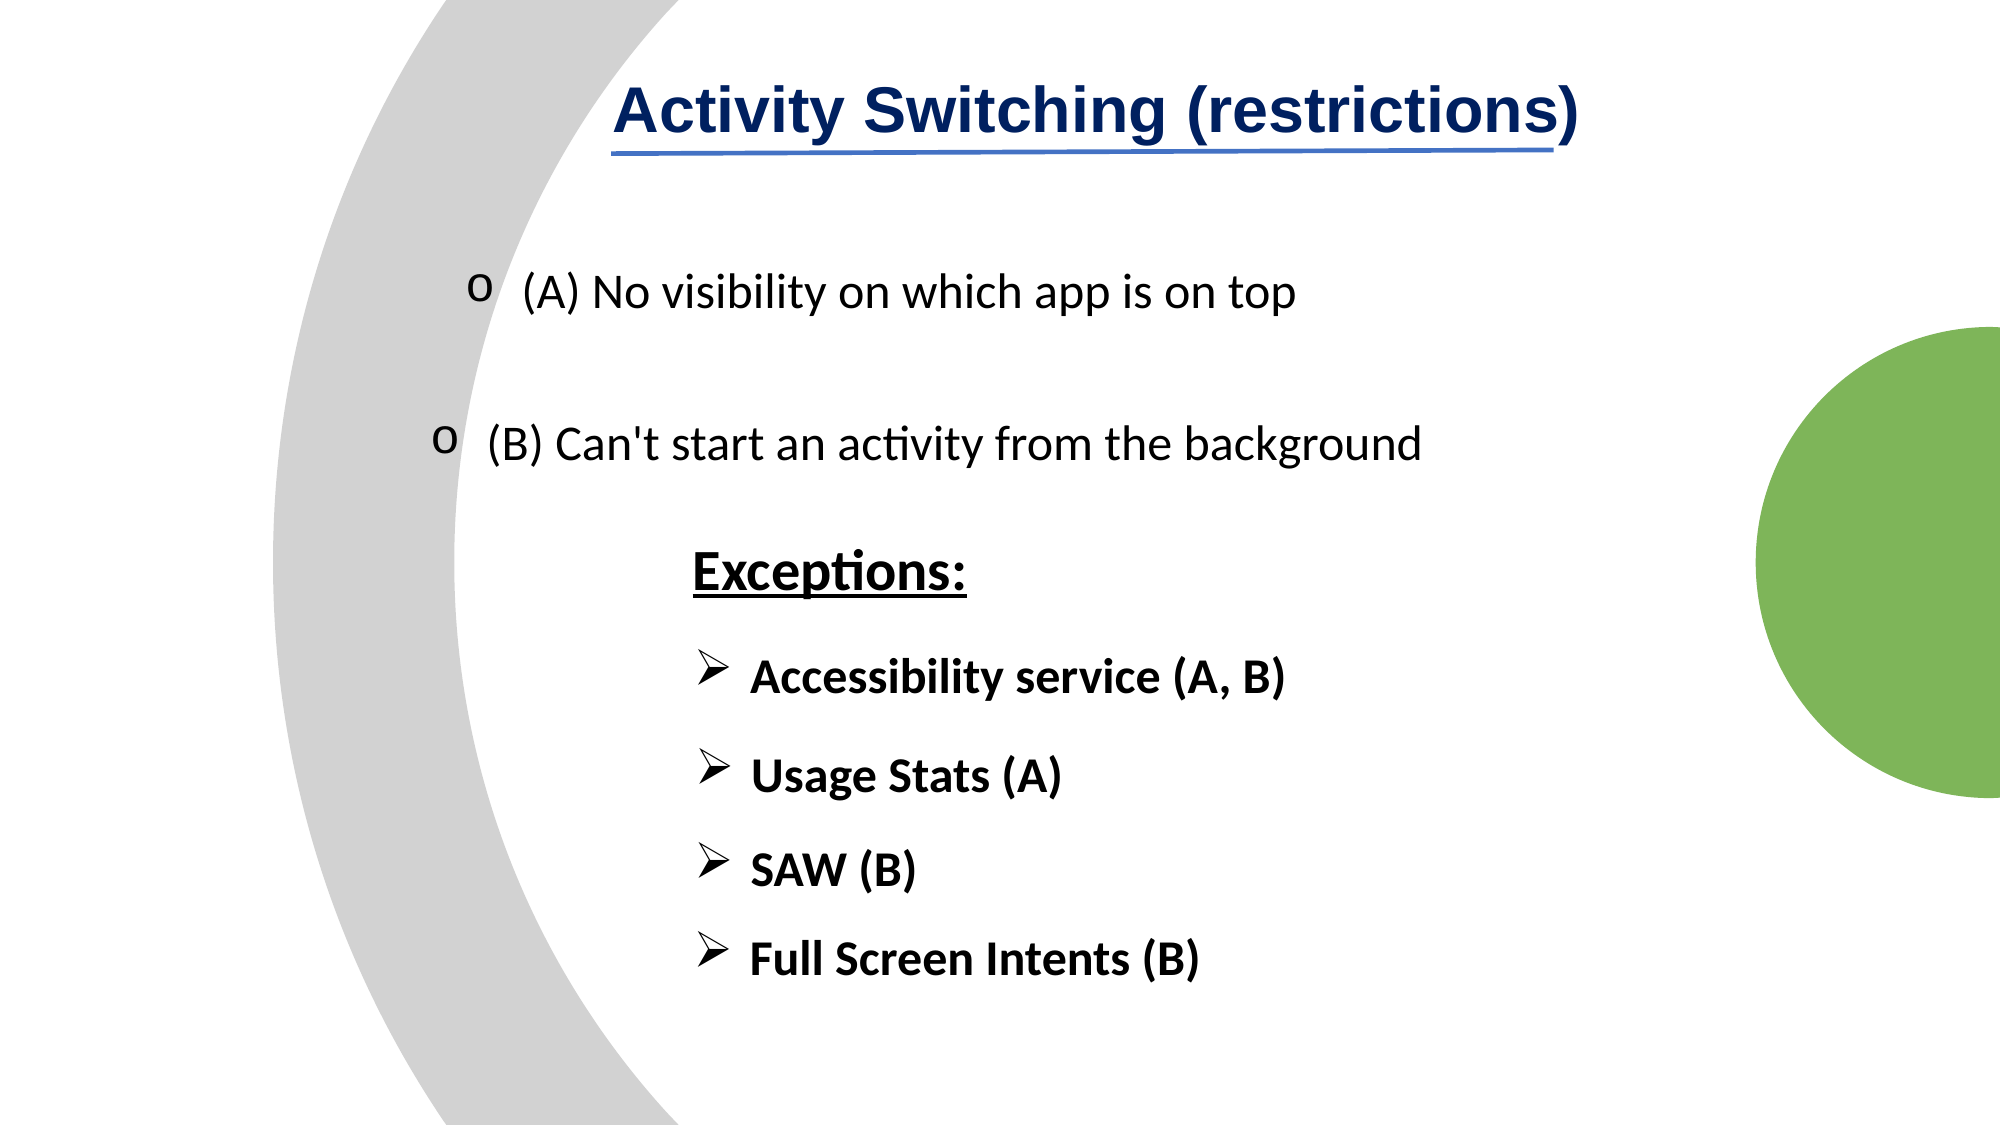

Activity Switching (restrictions)
(A) No visibility on which app is on top

(B) Can't start an activity from the background
Exceptions:
Accessibility service (A, B)

Usage Stats (A)

SAW (B)

Full Screen Intents (B)